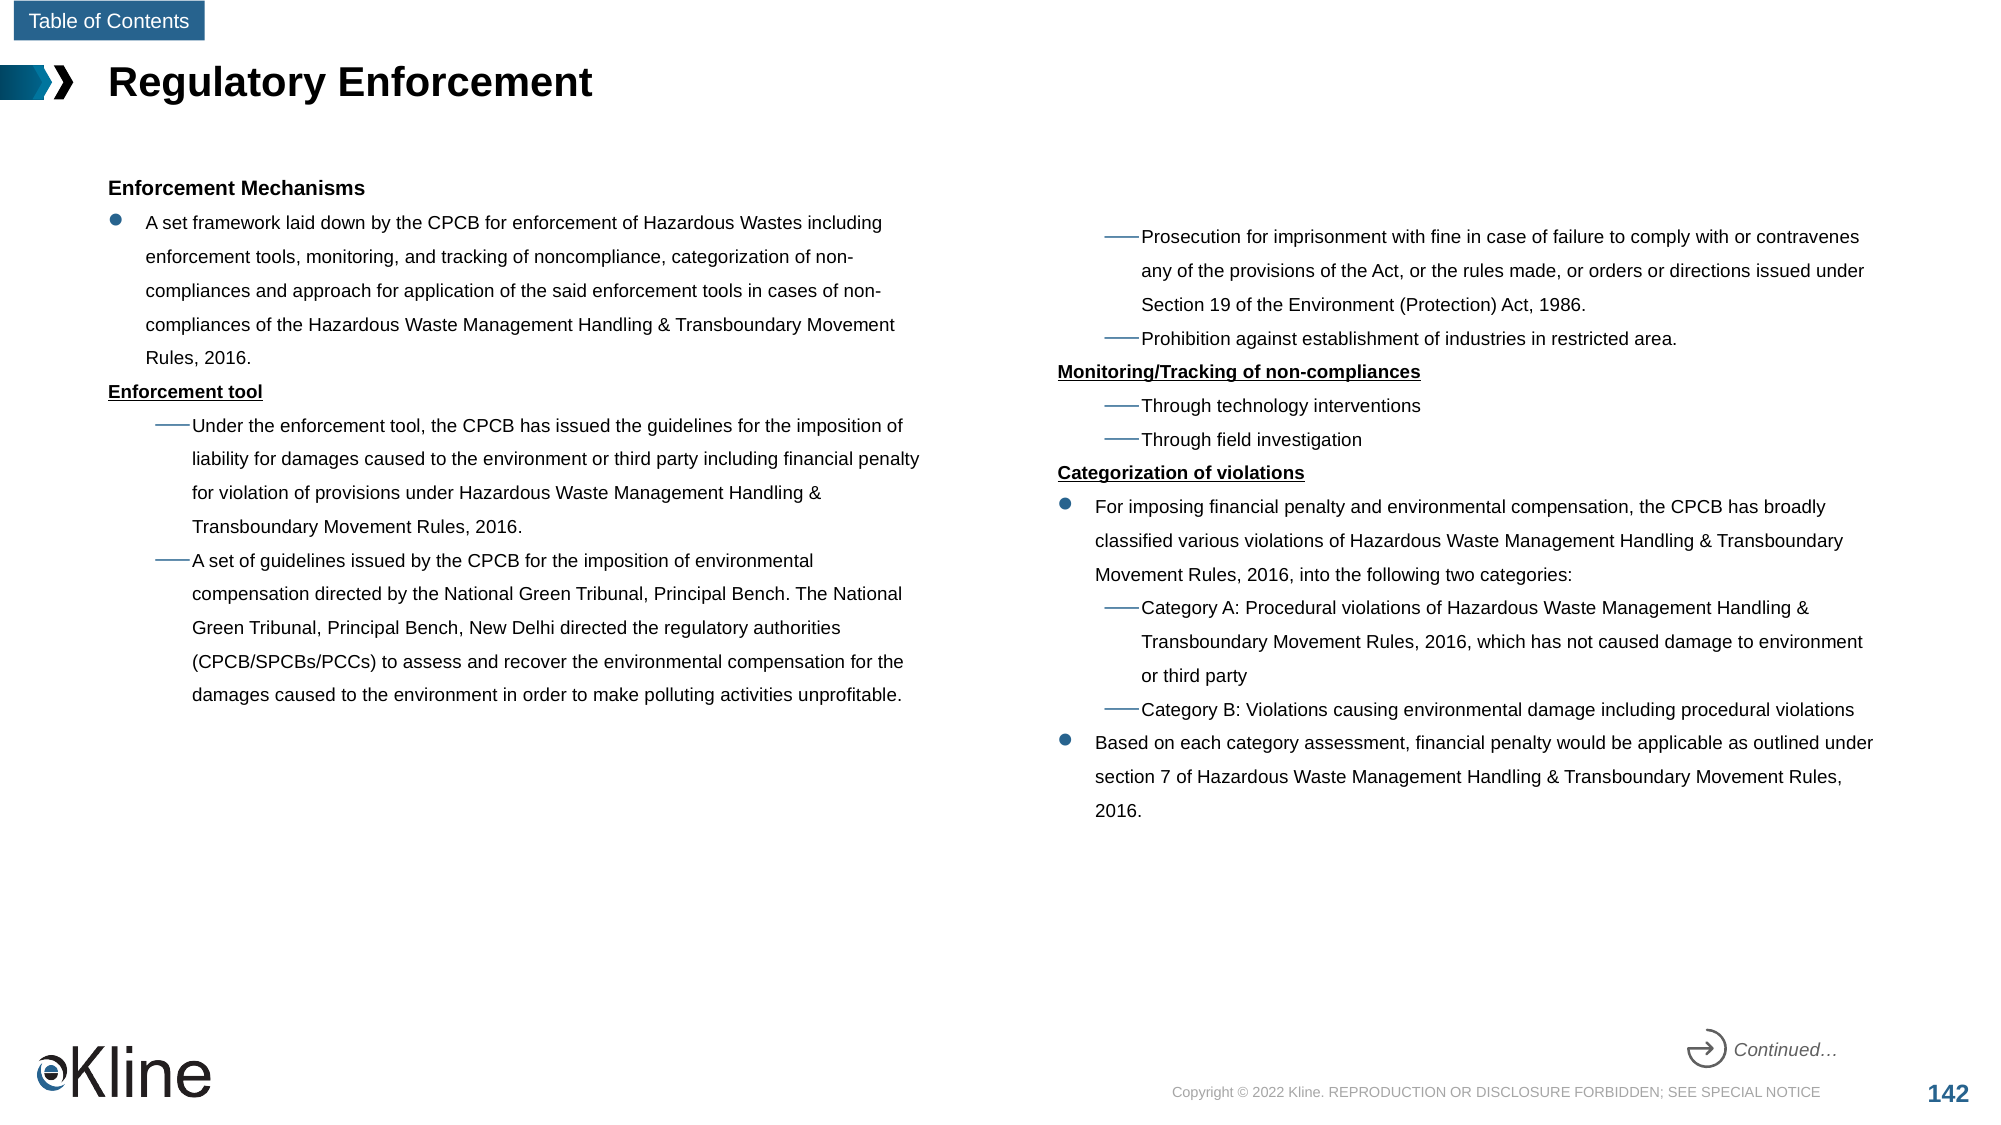

# Regulatory Enforcement
Enforcement Mechanisms
A set framework laid down by the CPCB for enforcement of Hazardous Wastes including enforcement tools, monitoring, and tracking of noncompliance, categorization of non-compliances and approach for application of the said enforcement tools in cases of non-compliances of the Hazardous Waste Management Handling & Transboundary Movement Rules, 2016.
Enforcement tool
Under the enforcement tool, the CPCB has issued the guidelines for the imposition of liability for damages caused to the environment or third party including financial penalty for violation of provisions under Hazardous Waste Management Handling & Transboundary Movement Rules, 2016.
A set of guidelines issued by the CPCB for the imposition of environmental compensation directed by the National Green Tribunal, Principal Bench. The National Green Tribunal, Principal Bench, New Delhi directed the regulatory authorities (CPCB/SPCBs/PCCs) to assess and recover the environmental compensation for the damages caused to the environment in order to make polluting activities unprofitable.

Prosecution for imprisonment with fine in case of failure to comply with or contravenes any of the provisions of the Act, or the rules made, or orders or directions issued under  Section 19 of the Environment (Protection) Act, 1986.
Prohibition against establishment of industries in restricted area.
Monitoring/Tracking of non-compliances
Through technology interventions
Through field investigation
Categorization of violations
For imposing financial penalty and environmental compensation, the CPCB has broadly classified various violations of Hazardous Waste Management Handling & Transboundary Movement Rules, 2016, into the following two categories:
Category A: Procedural violations of Hazardous Waste Management Handling & Transboundary Movement Rules, 2016, which has not caused damage to environment or third party
Category B: Violations causing environmental damage including procedural violations
Based on each category assessment, financial penalty would be applicable as outlined under section 7 of Hazardous Waste Management Handling & Transboundary Movement Rules, 2016.

Continued…